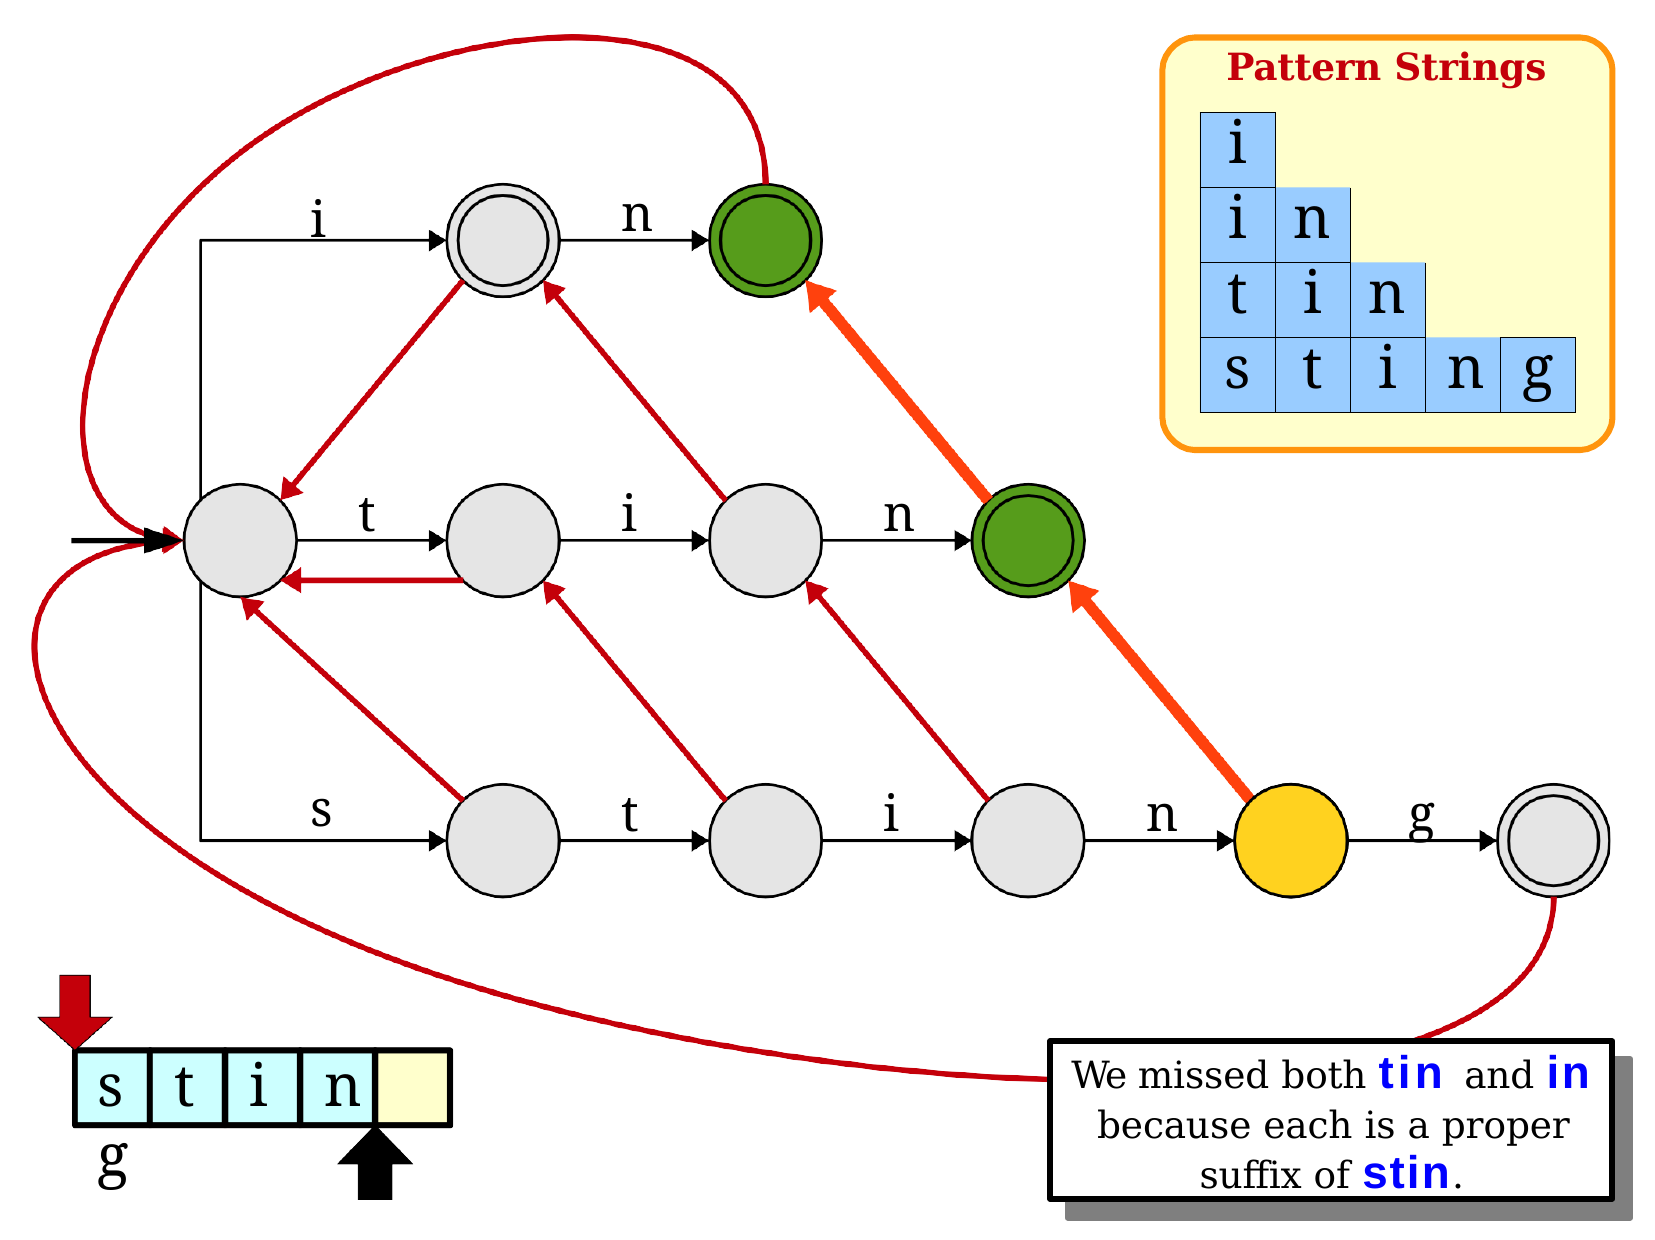

Pattern Strings

| i |  |  |  |  |
| --- | --- | --- | --- | --- |
| i | n |  |  |  |
| t | i | n |  |  |
| s | t | i | n | g |
n
i

t
i
n
s
t
i
n
g
We missed both tin and in  because each is a proper  suffix of stin.
s	t	i	n	g